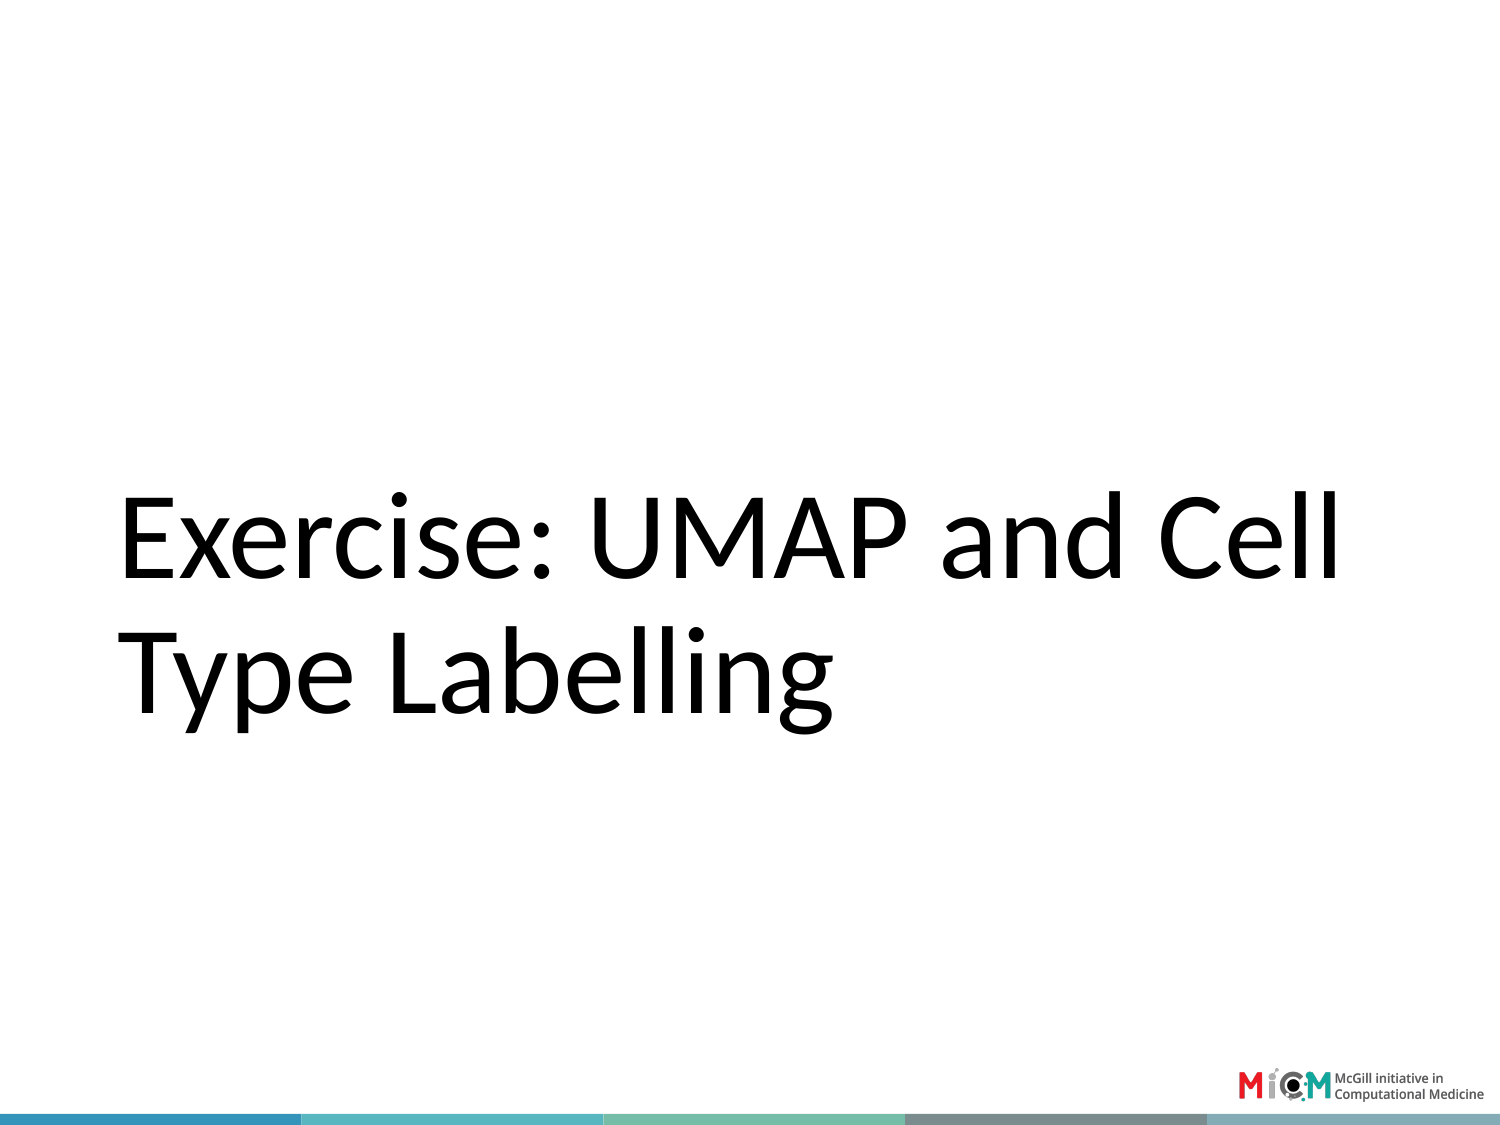

# Exercise: UMAP and Cell Type Labelling